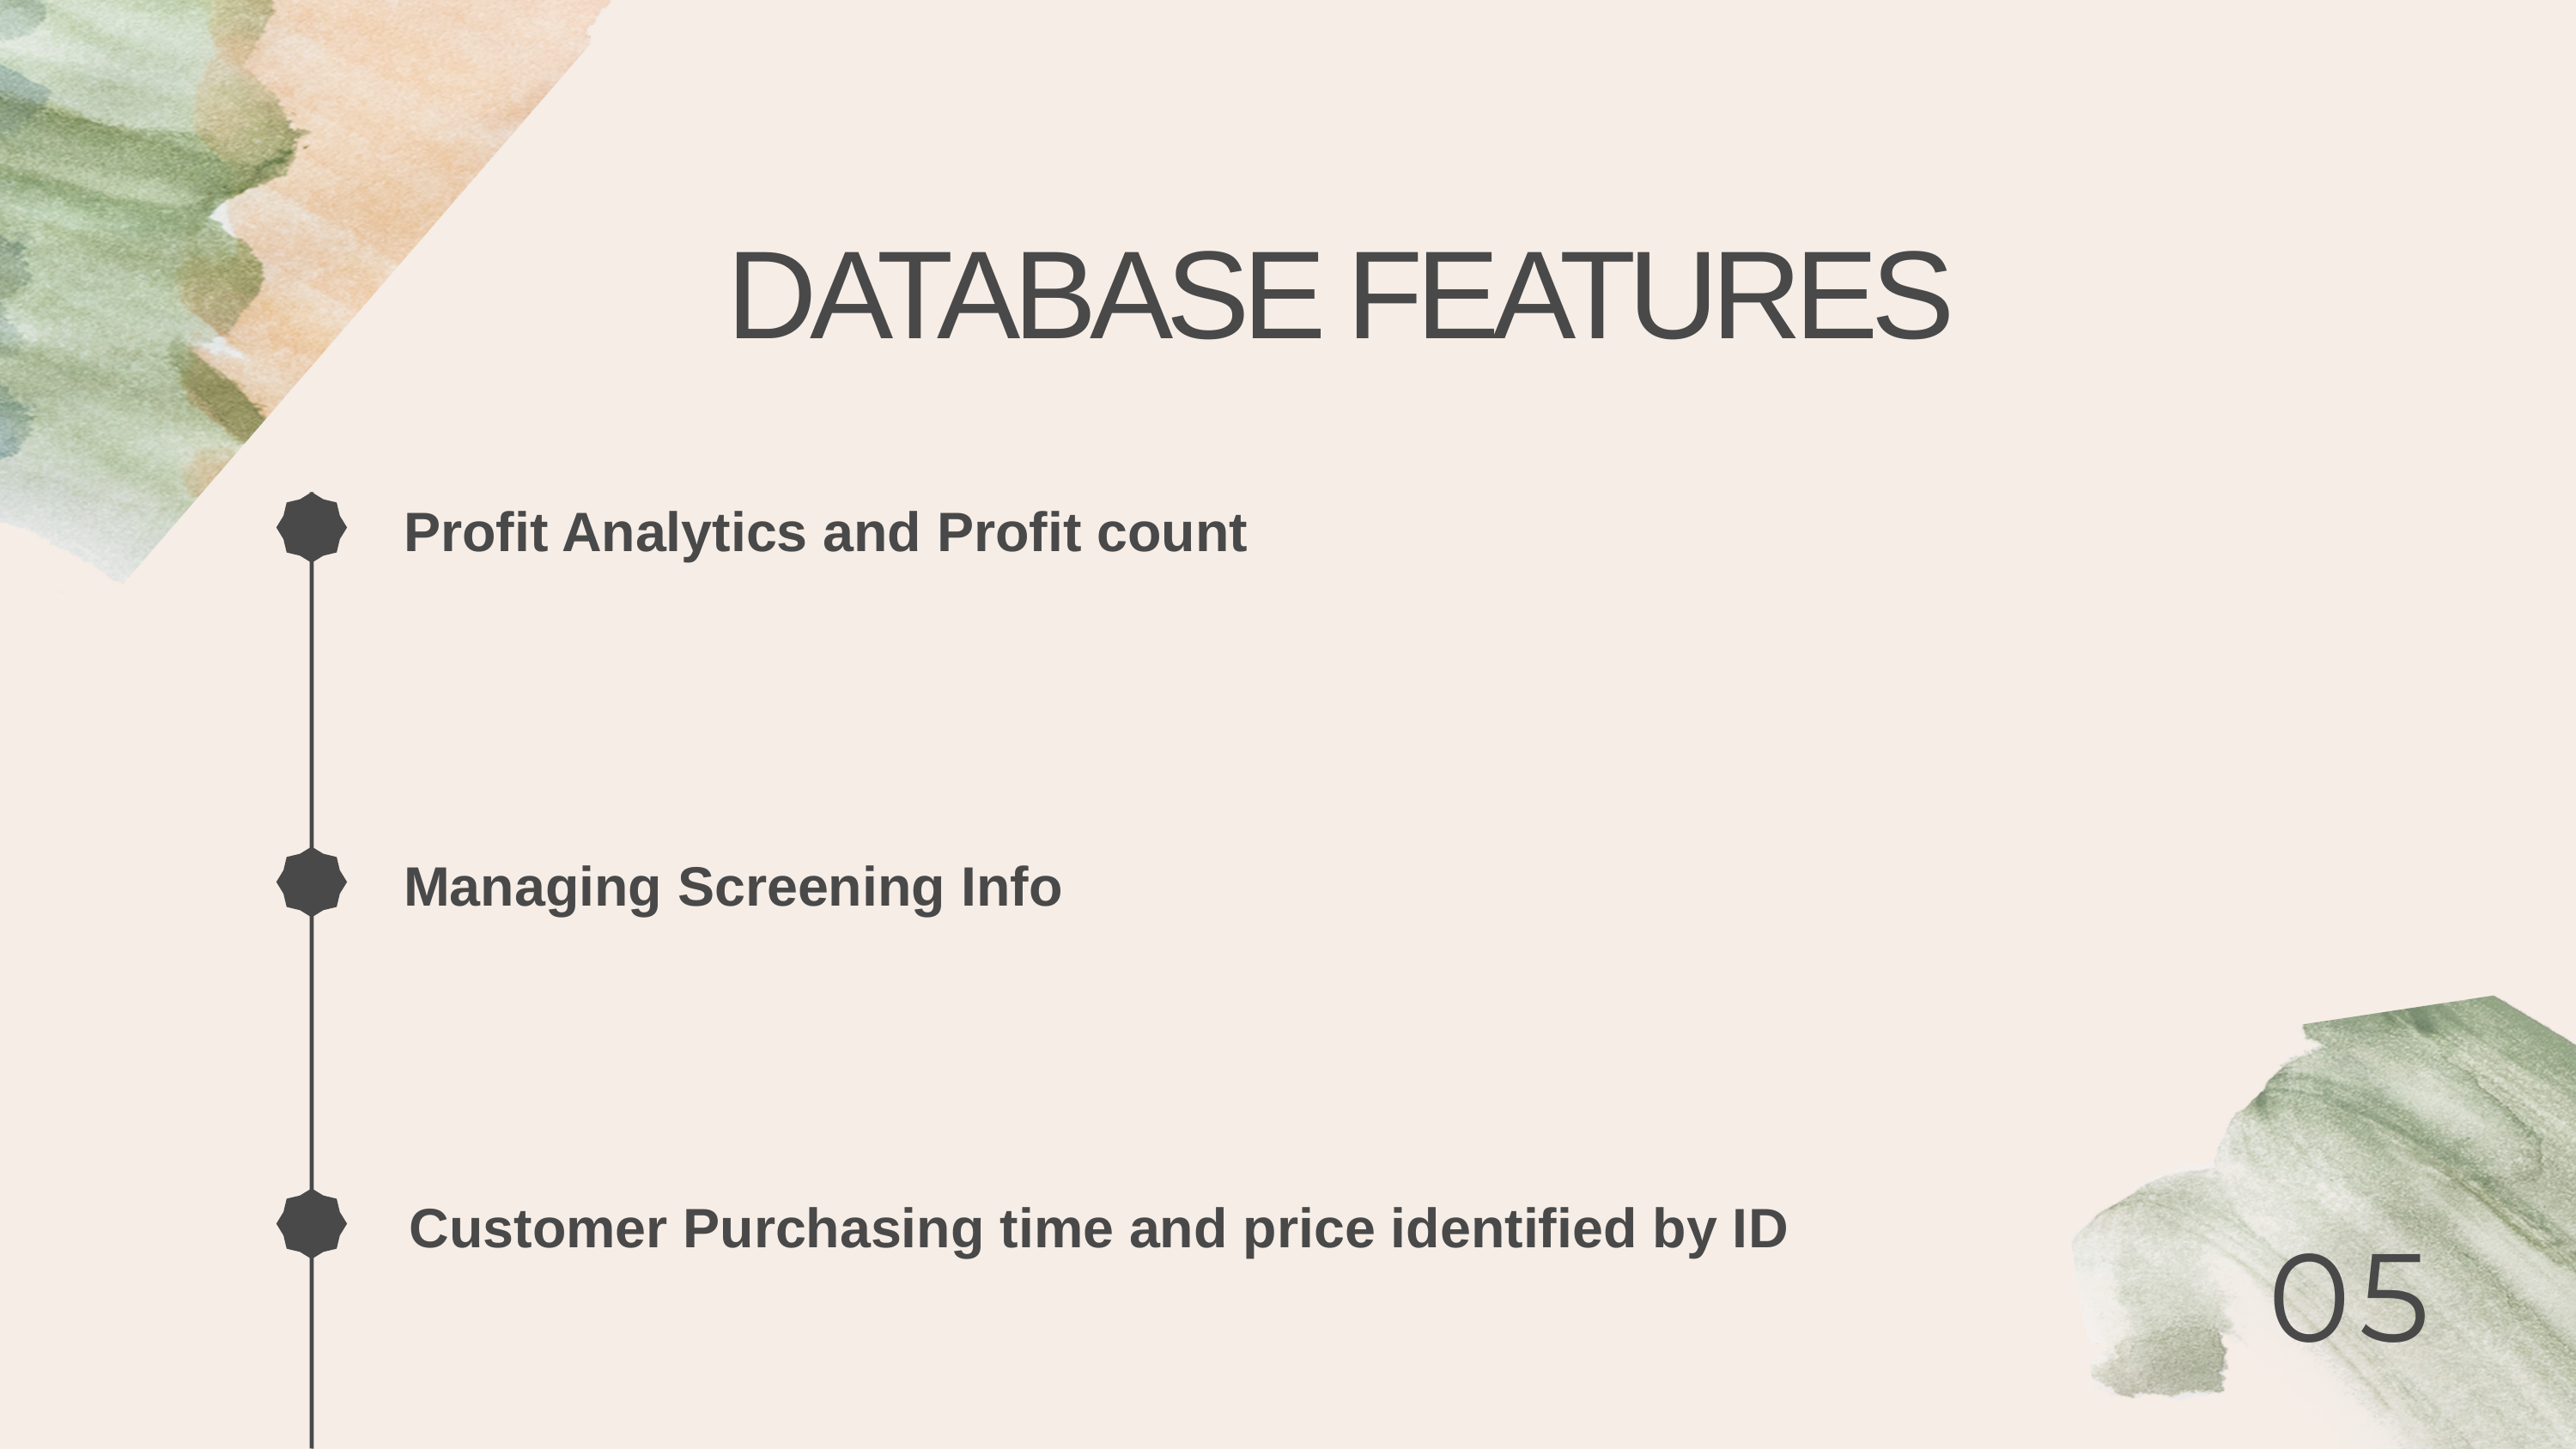

DATABASE FEATURES
Profit Analytics and Profit count

Managing Screening Info

Customer Purchasing time and price identified by ID

05